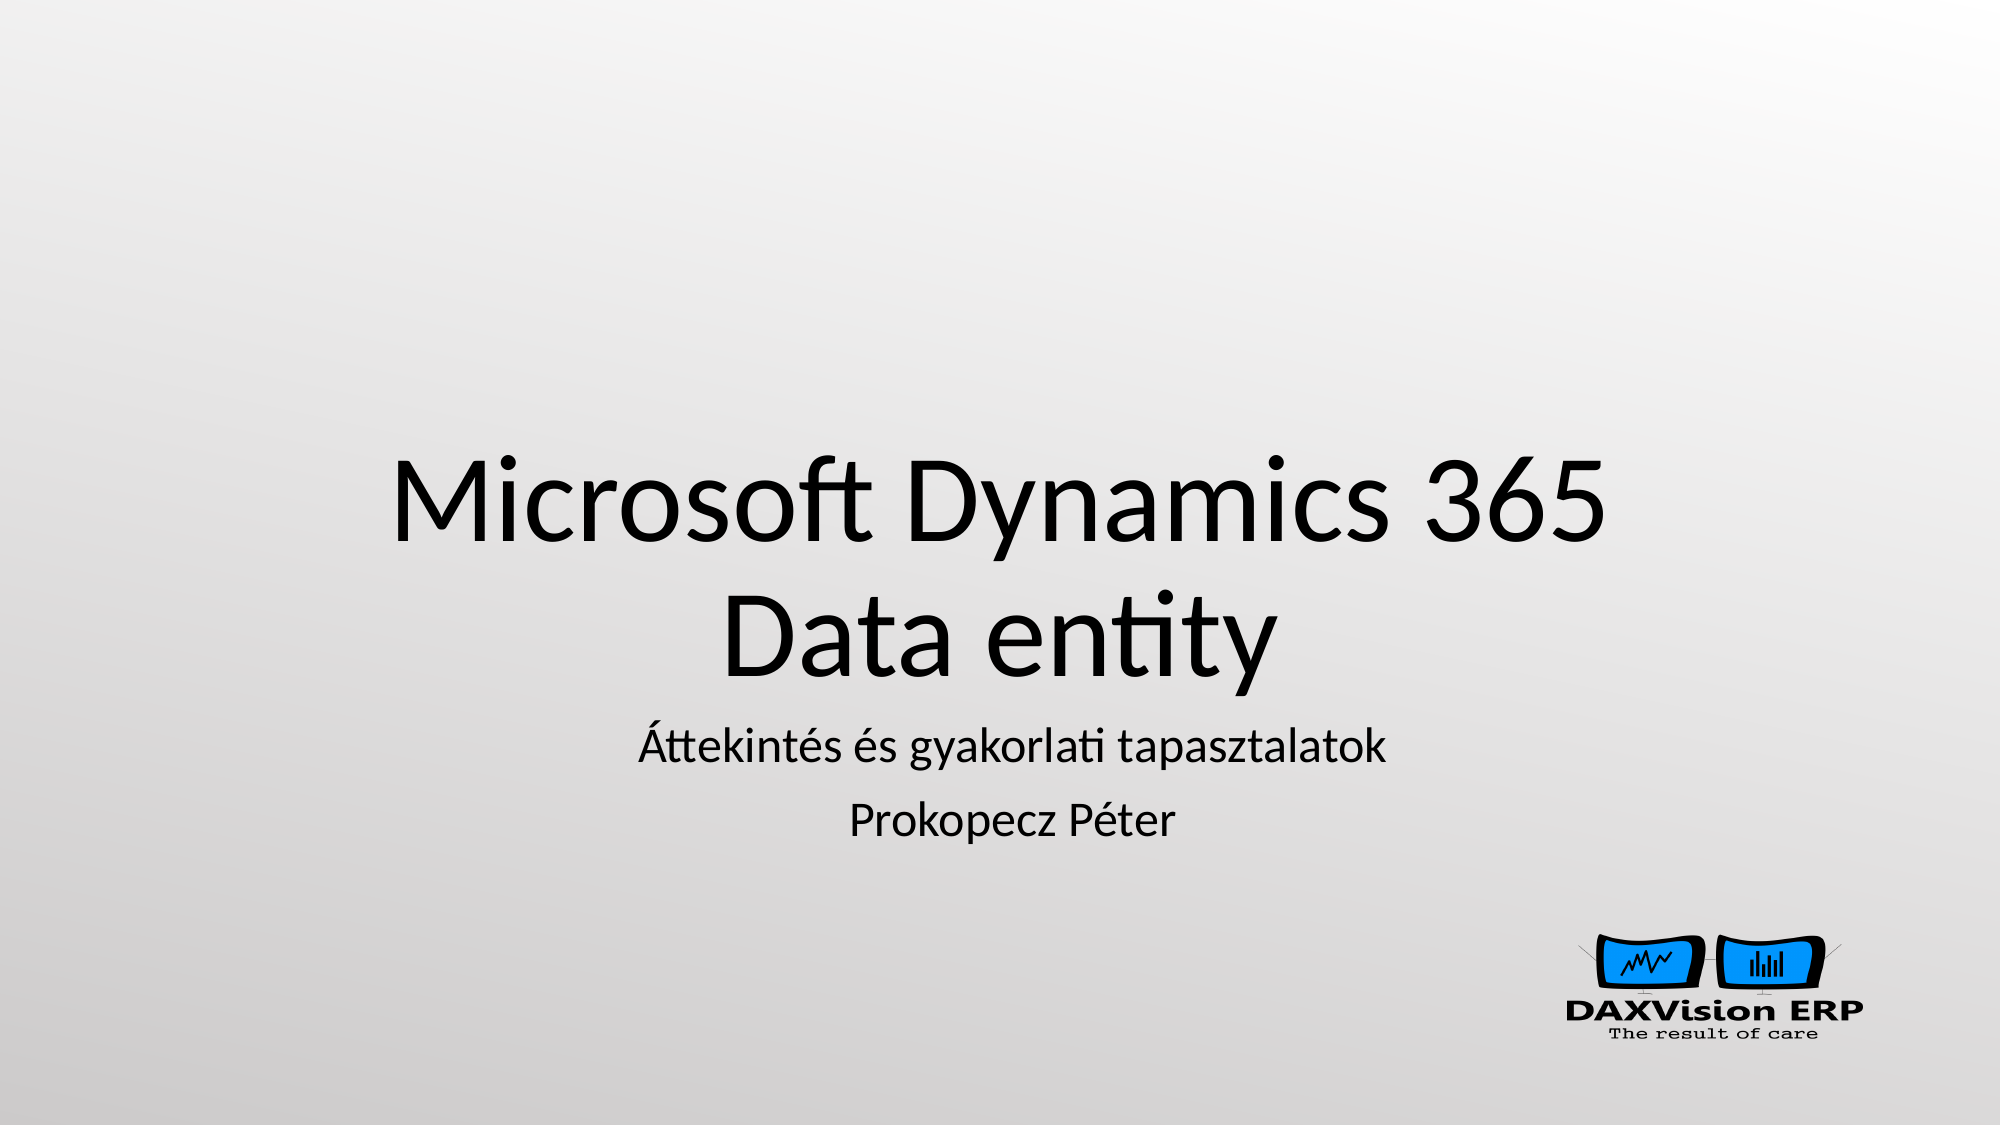

# Microsoft Dynamics 365 Data entity
Áttekintés és gyakorlati tapasztalatok
Prokopecz Péter